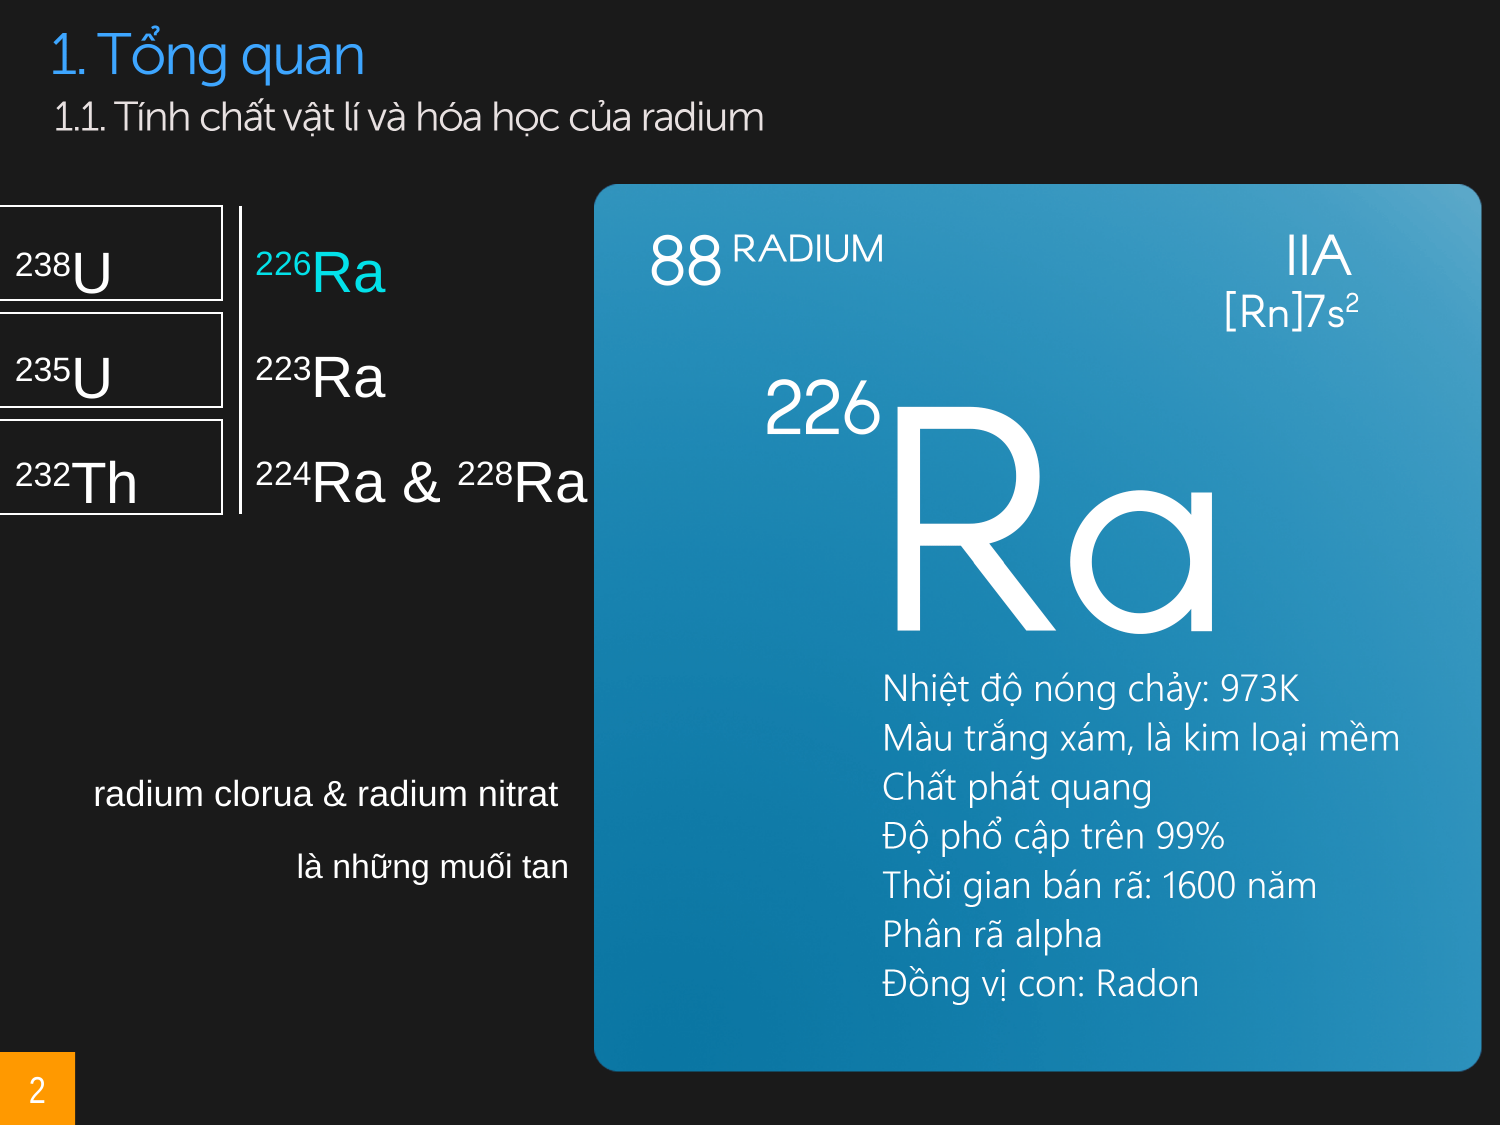

226Ra
223Ra
224Ra & 228Ra

238U
235U
232Th

radium clorua & radium nitrat
là những muối tan

2